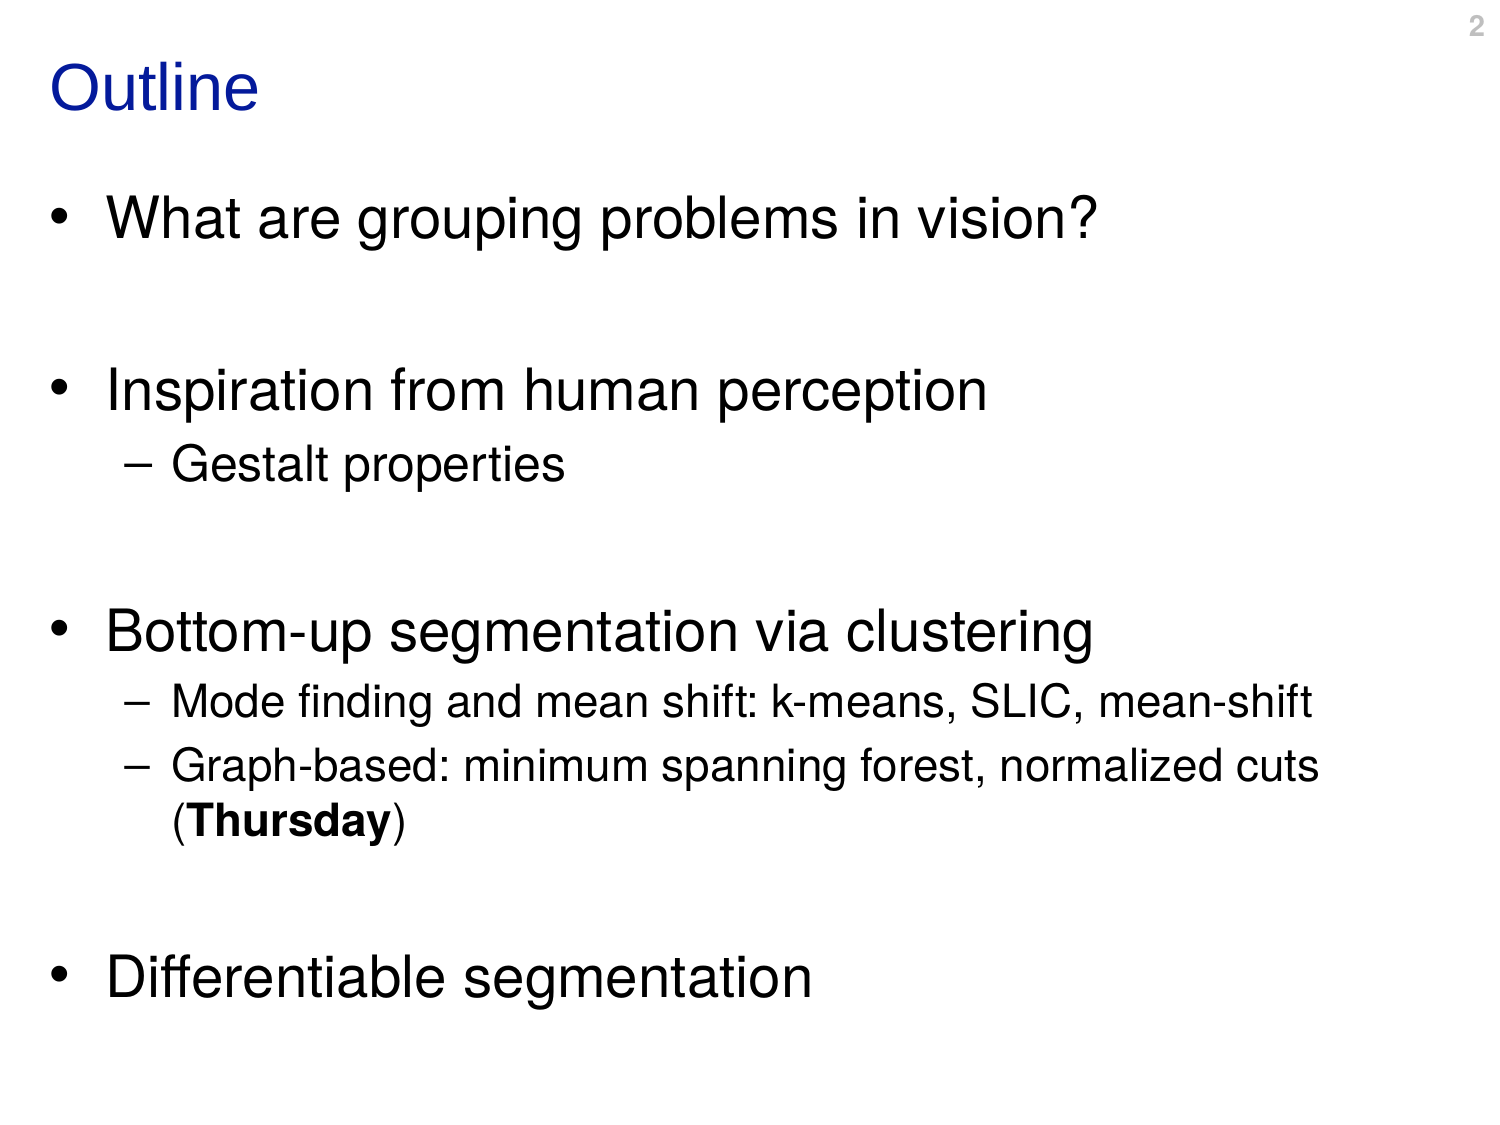

# Outline
What are grouping problems in vision?

Inspiration from human perception
Gestalt properties

Bottom-up segmentation via clustering
Mode finding and mean shift: k-means, SLIC, mean-shift
Graph-based: minimum spanning forest, normalized cuts (Thursday)

Differentiable segmentation